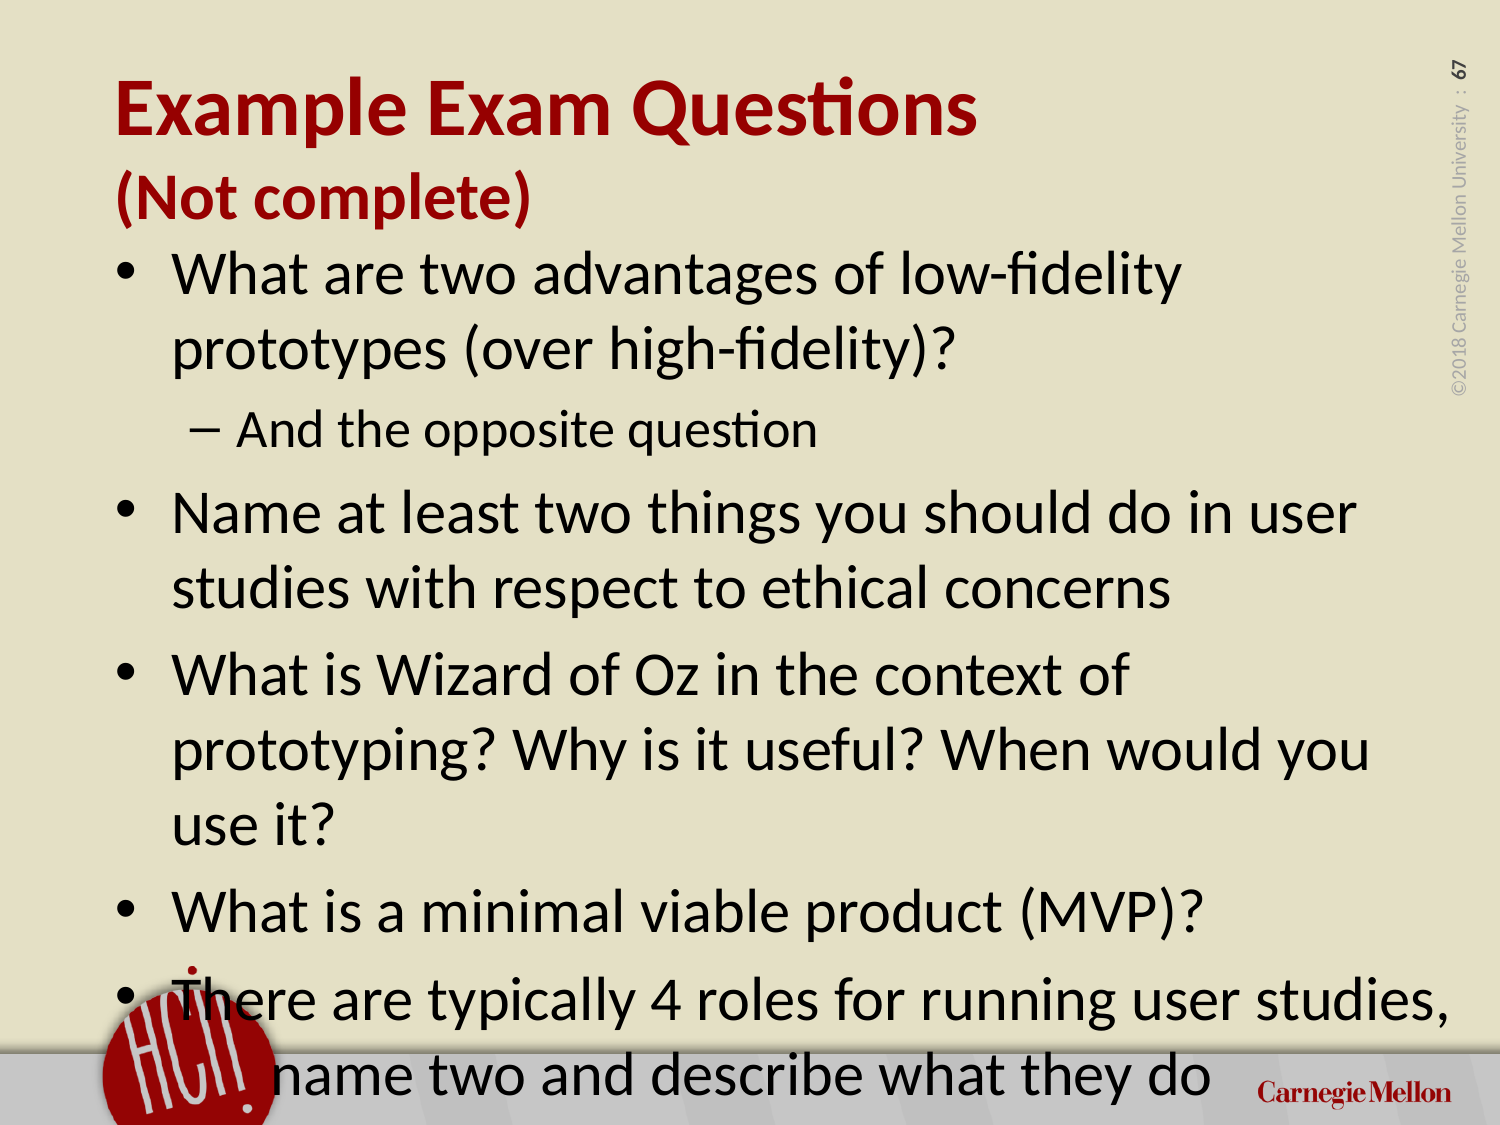

# Example Exam Questions (Not complete)
What are two advantages of low-fidelity prototypes (over high-fidelity)?
And the opposite question
Name at least two things you should do in user studies with respect to ethical concerns
What is Wizard of Oz in the context of prototyping? Why is it useful? When would you use it?
What is a minimal viable product (MVP)?
There are typically 4 roles for running user studies,
       name two and describe what they do